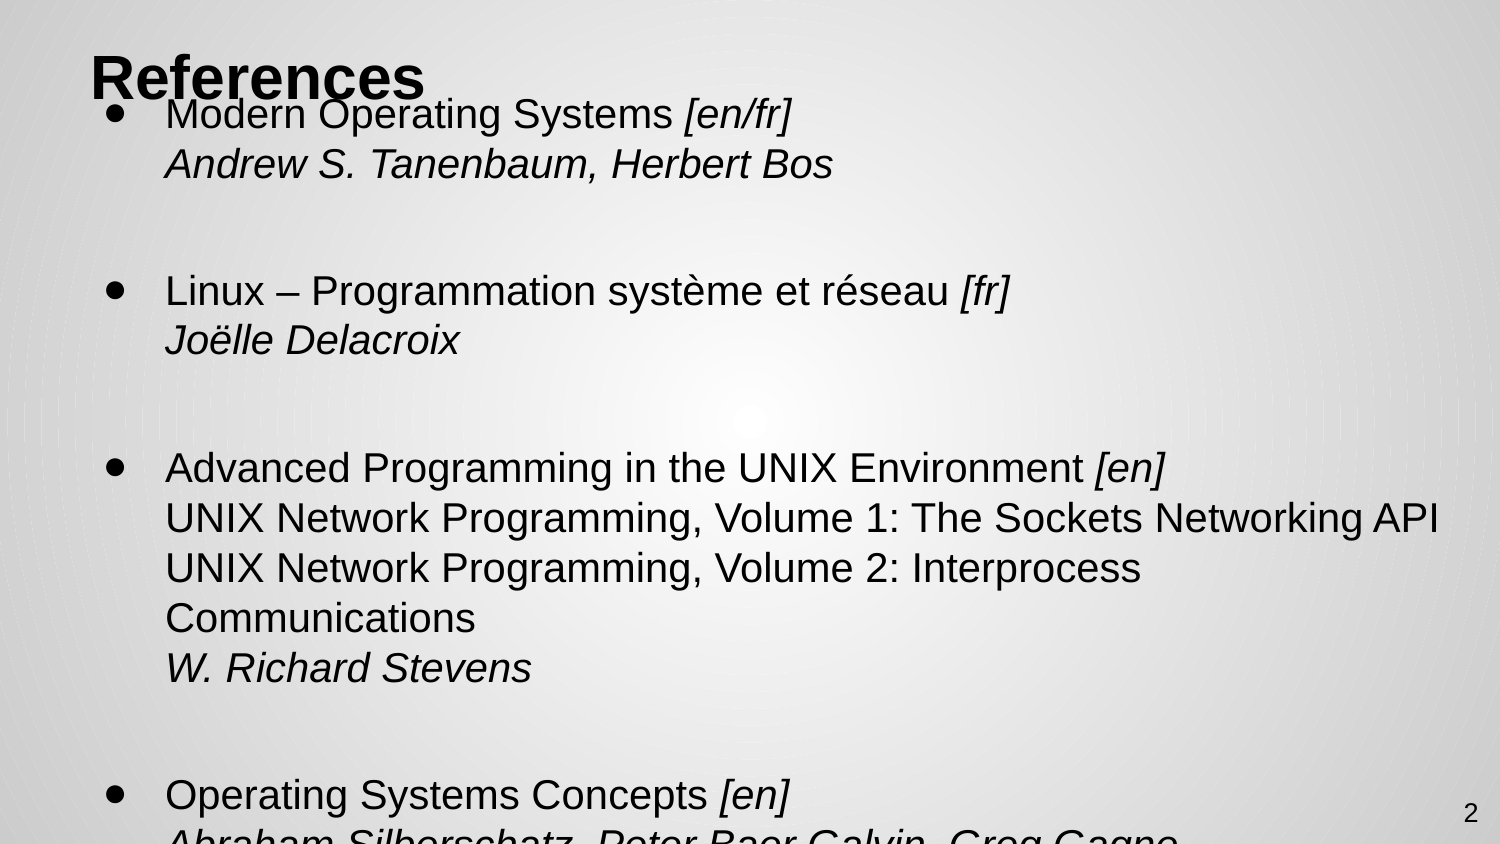

# References
Modern Operating Systems [en/fr]
Andrew S. Tanenbaum, Herbert Bos

Linux – Programmation système et réseau [fr]
Joëlle Delacroix

Advanced Programming in the UNIX Environment [en]
UNIX Network Programming, Volume 1: The Sockets Networking API
UNIX Network Programming, Volume 2: Interprocess Communications
W. Richard Stevens

Operating Systems Concepts [en]
Abraham Silberschatz, Peter Baer Galvin, Greg Gagne
2